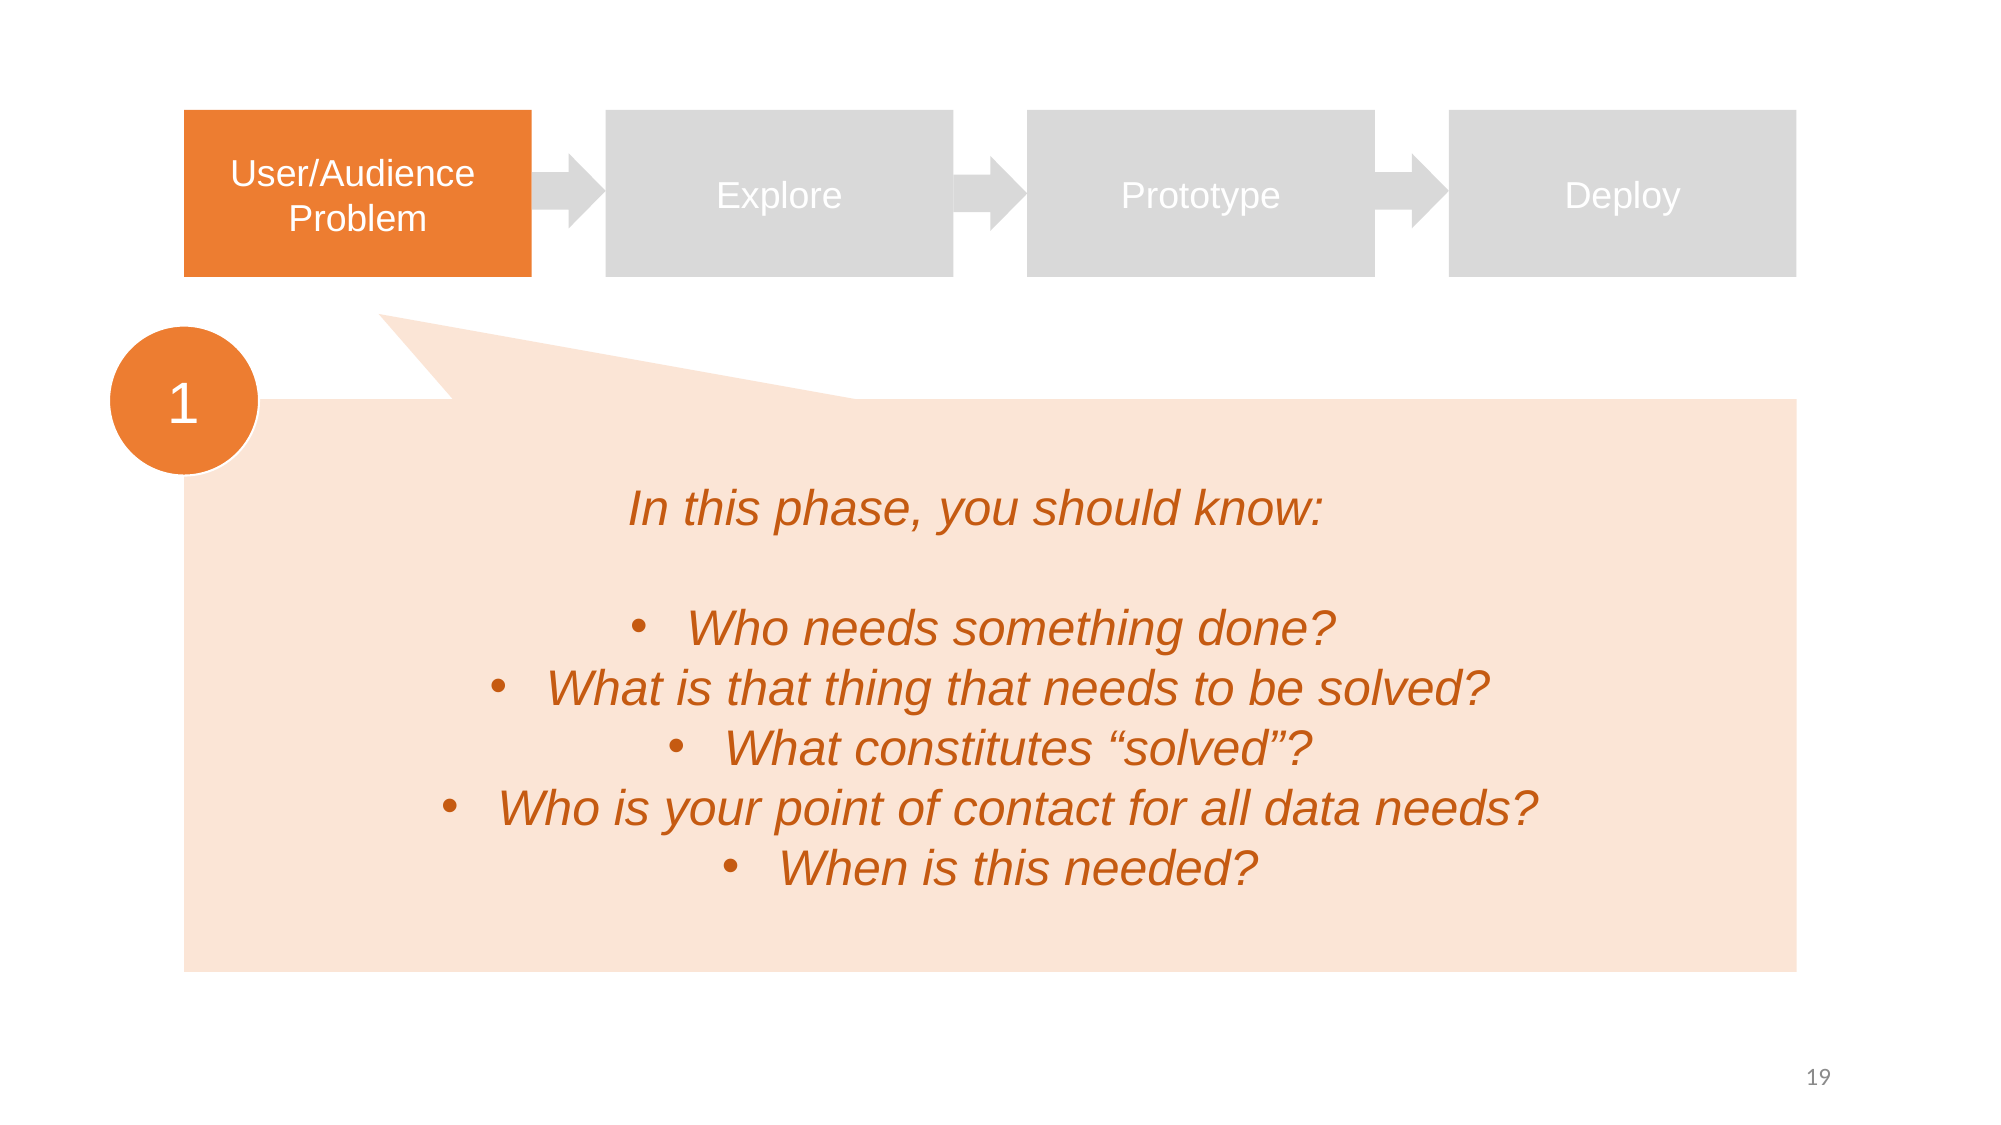

User/Audience
Problem
Explore
Prototype
Deploy

1
In this phase, you should know:

Who needs something done?
What is that thing that needs to be solved?
What constitutes “solved”?
Who is your point of contact for all data needs?
When is this needed?
19